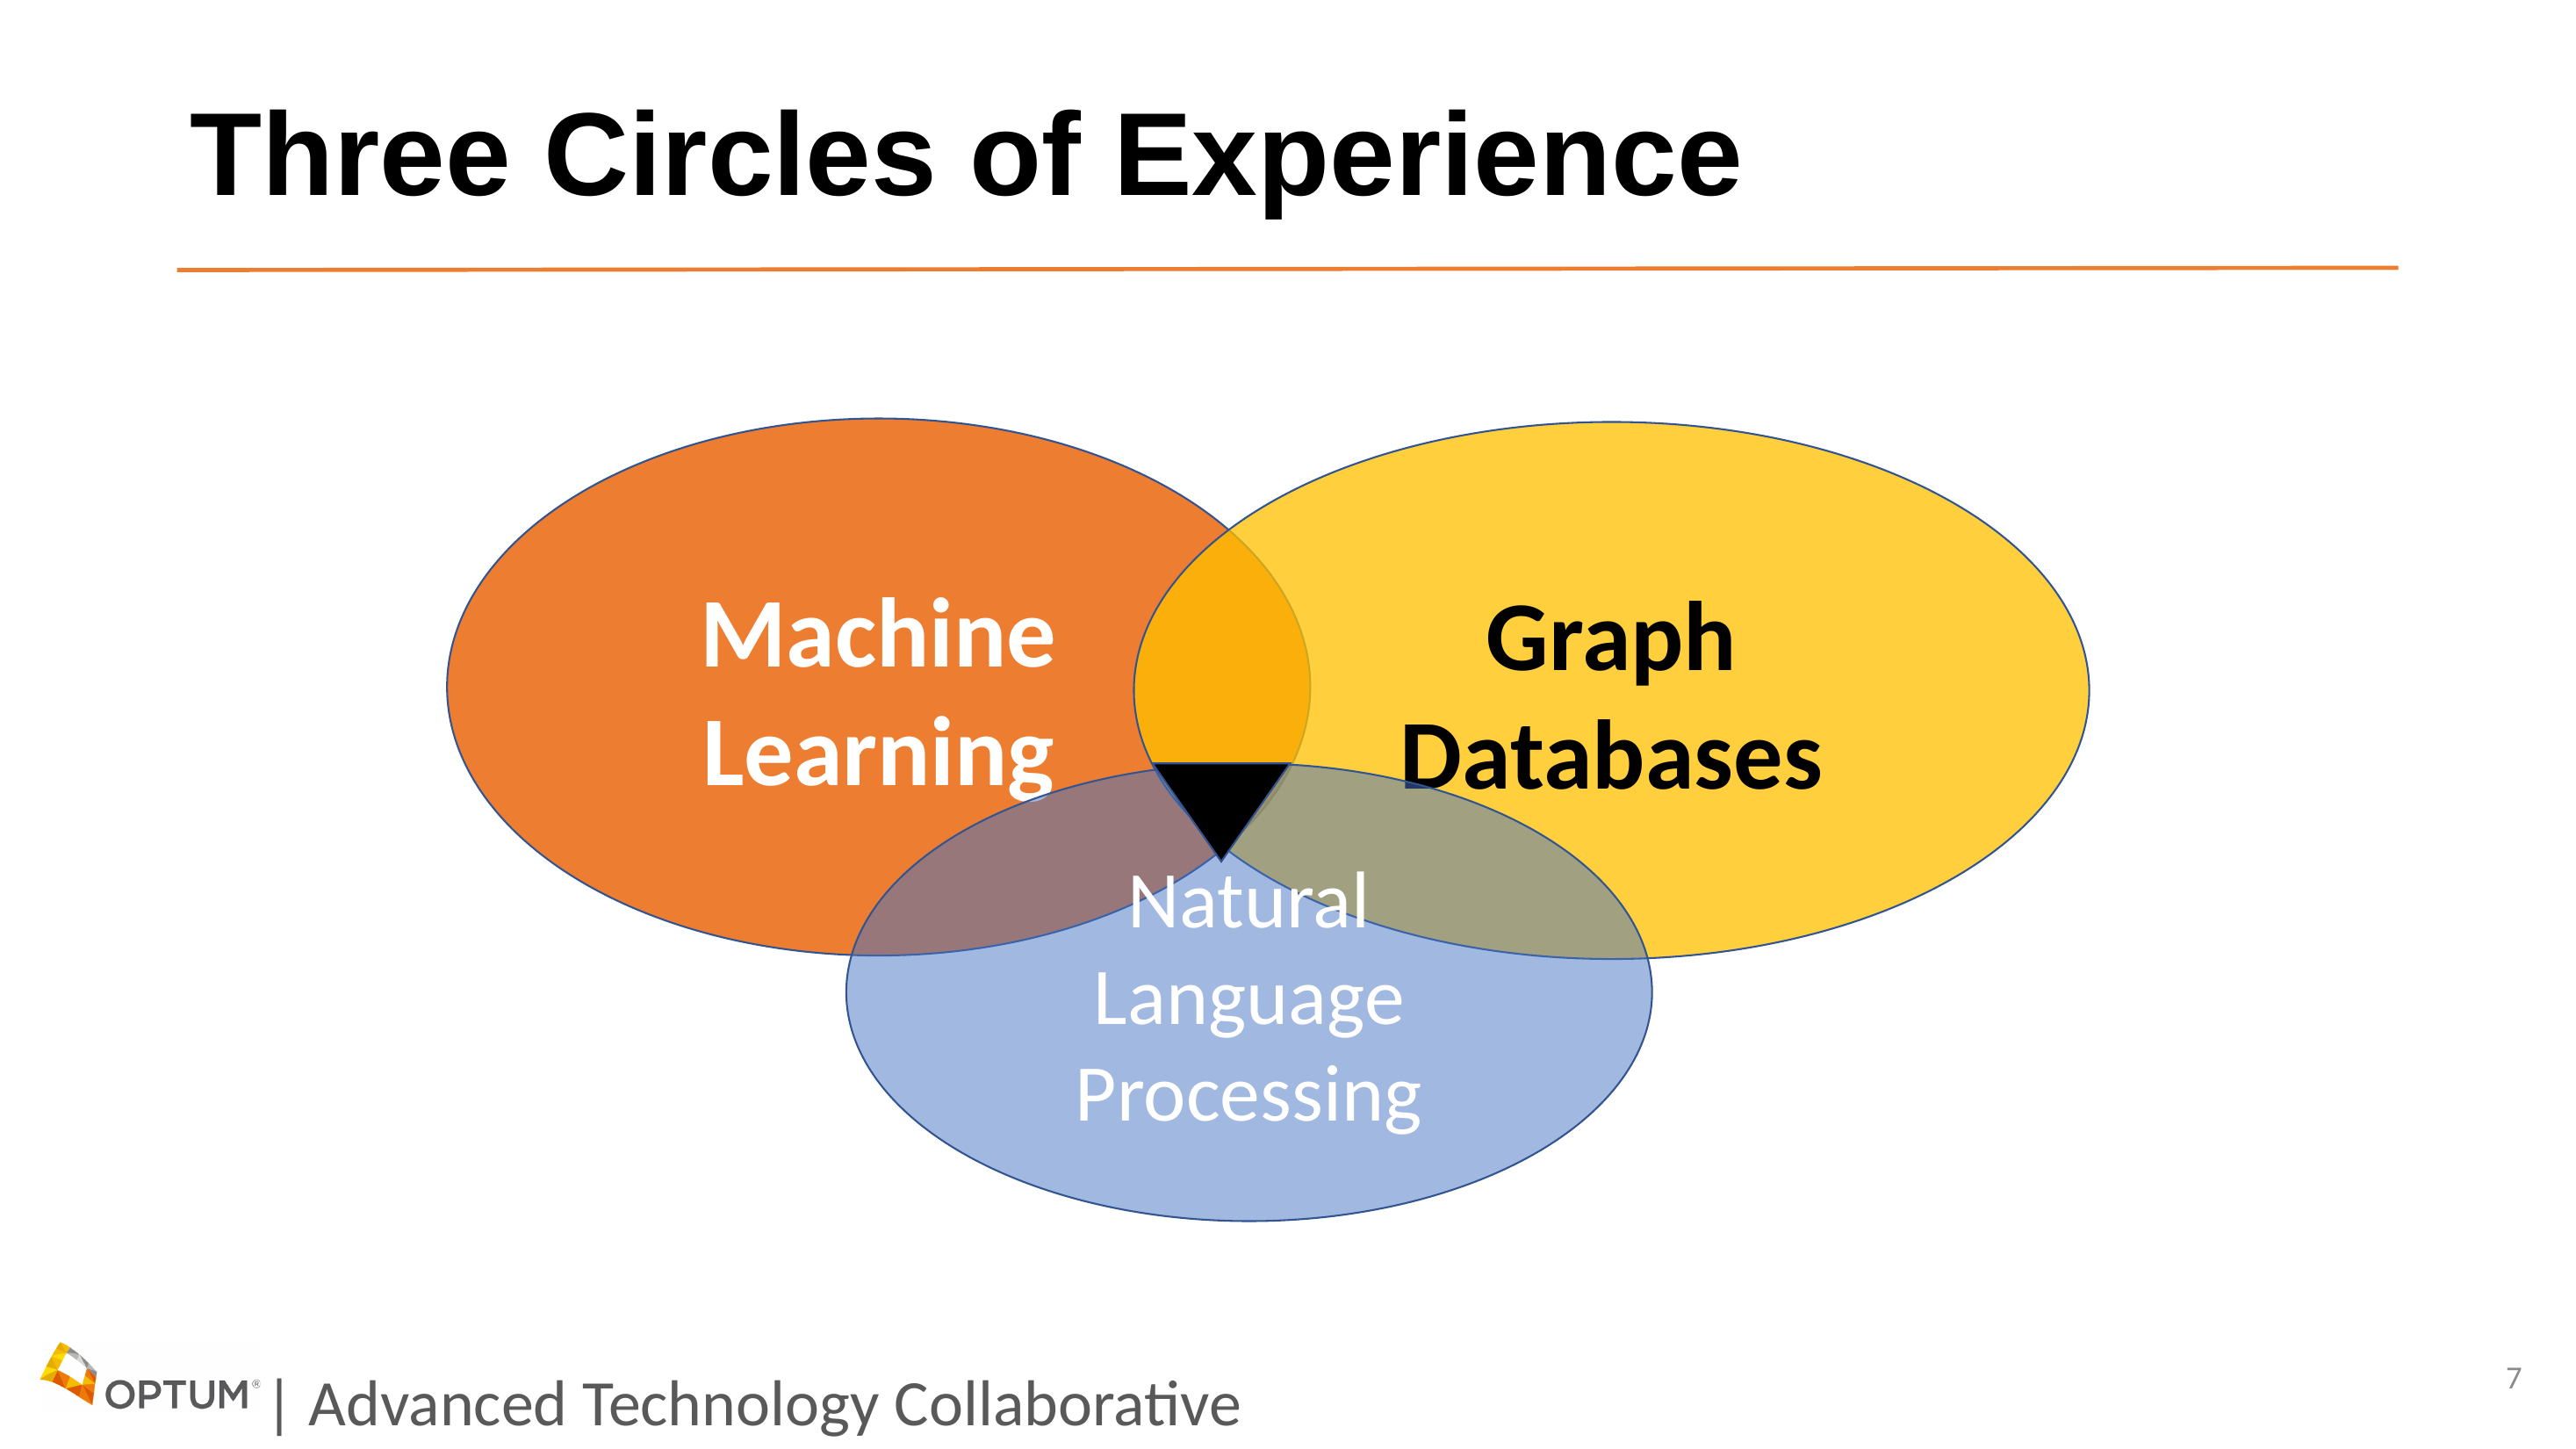

# Three Circles of Experience
Machine Learning
Graph
Databases
Natural Language Processing

7